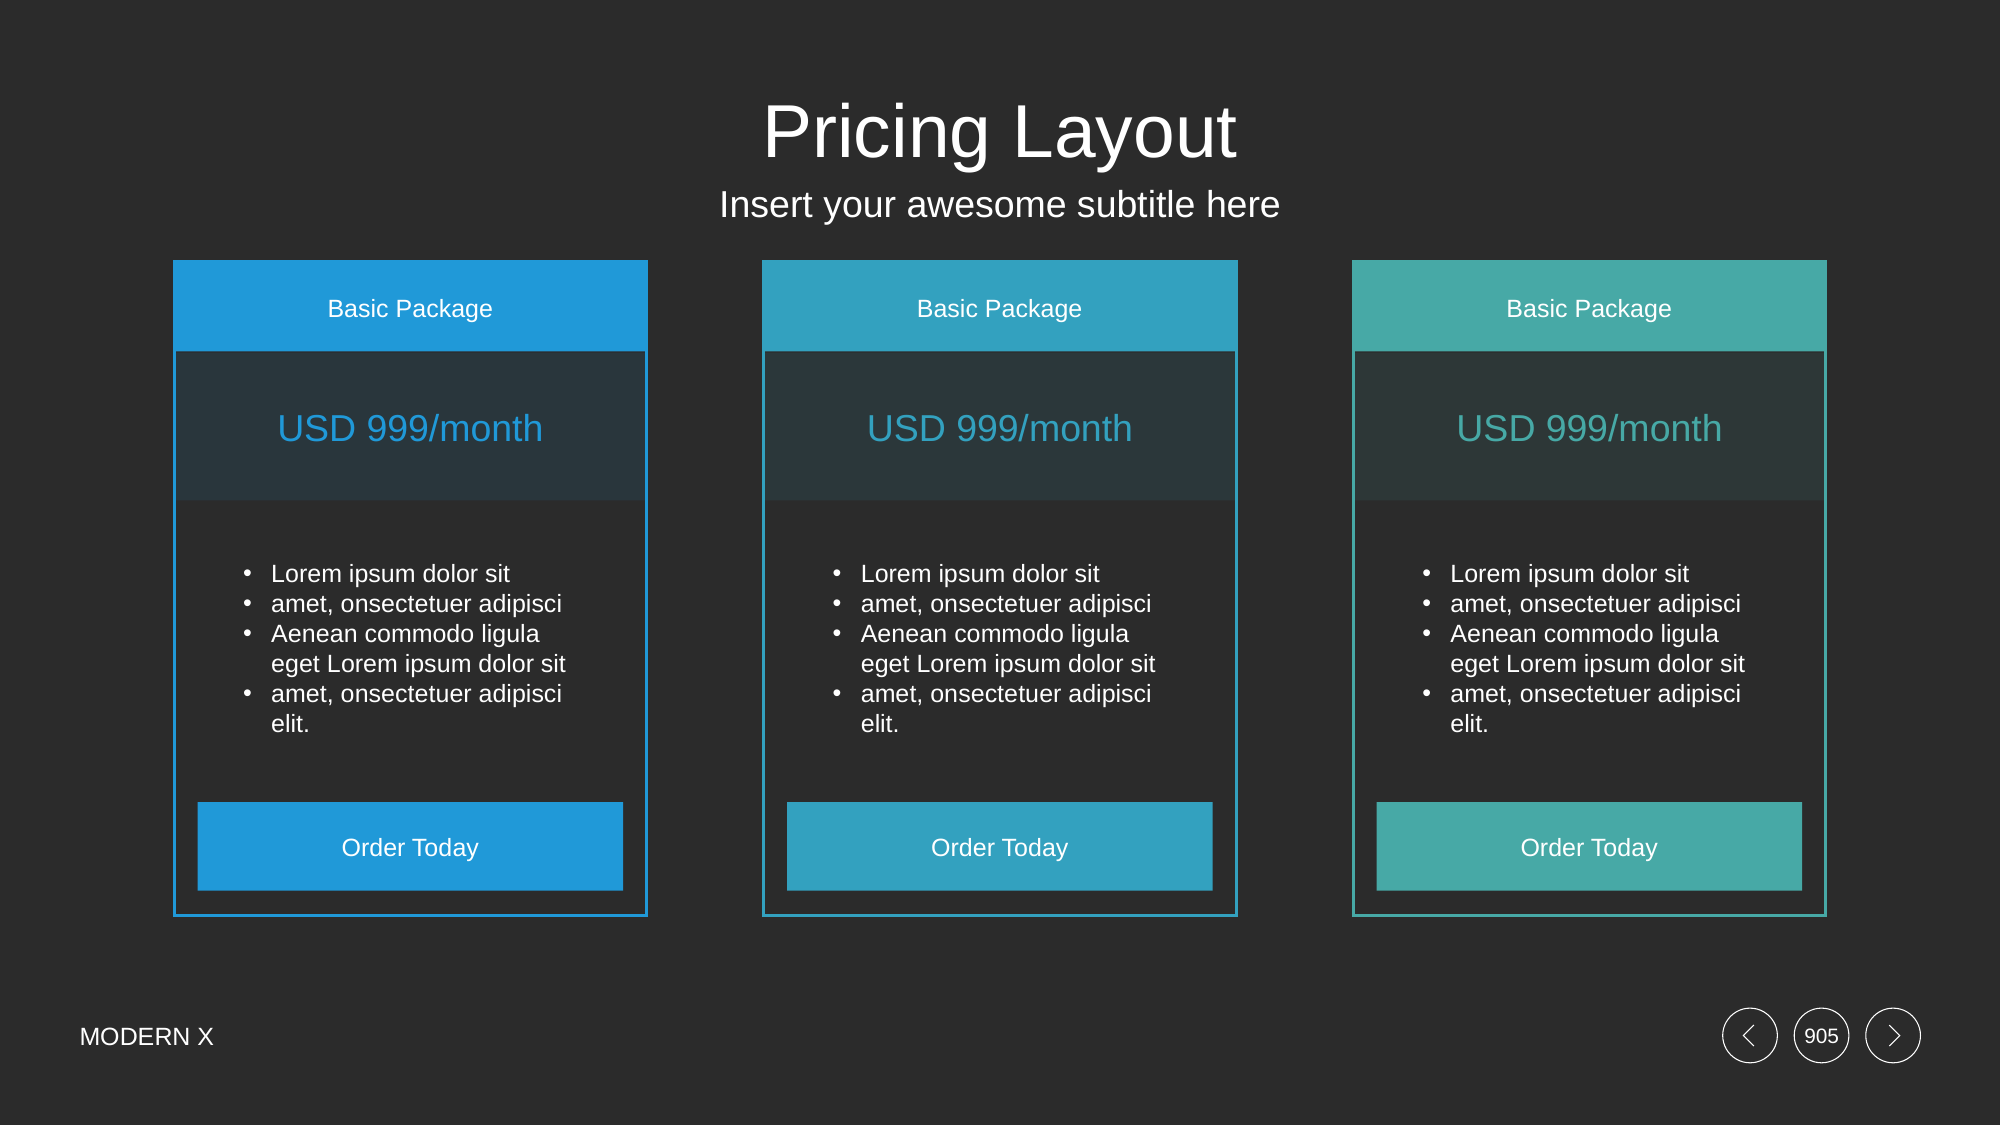

# Pricing Layout
Insert your awesome subtitle here

Basic Package
Basic Package
Basic Package
USD 999/month
USD 999/month
USD 999/month
Lorem ipsum dolor sit
amet, onsectetuer adipisci
Aenean commodo ligula eget Lorem ipsum dolor sit
amet, onsectetuer adipisci elit.
Lorem ipsum dolor sit
amet, onsectetuer adipisci
Aenean commodo ligula eget Lorem ipsum dolor sit
amet, onsectetuer adipisci elit.
Lorem ipsum dolor sit
amet, onsectetuer adipisci
Aenean commodo ligula eget Lorem ipsum dolor sit
amet, onsectetuer adipisci elit.
Order Today
Order Today
Order Today